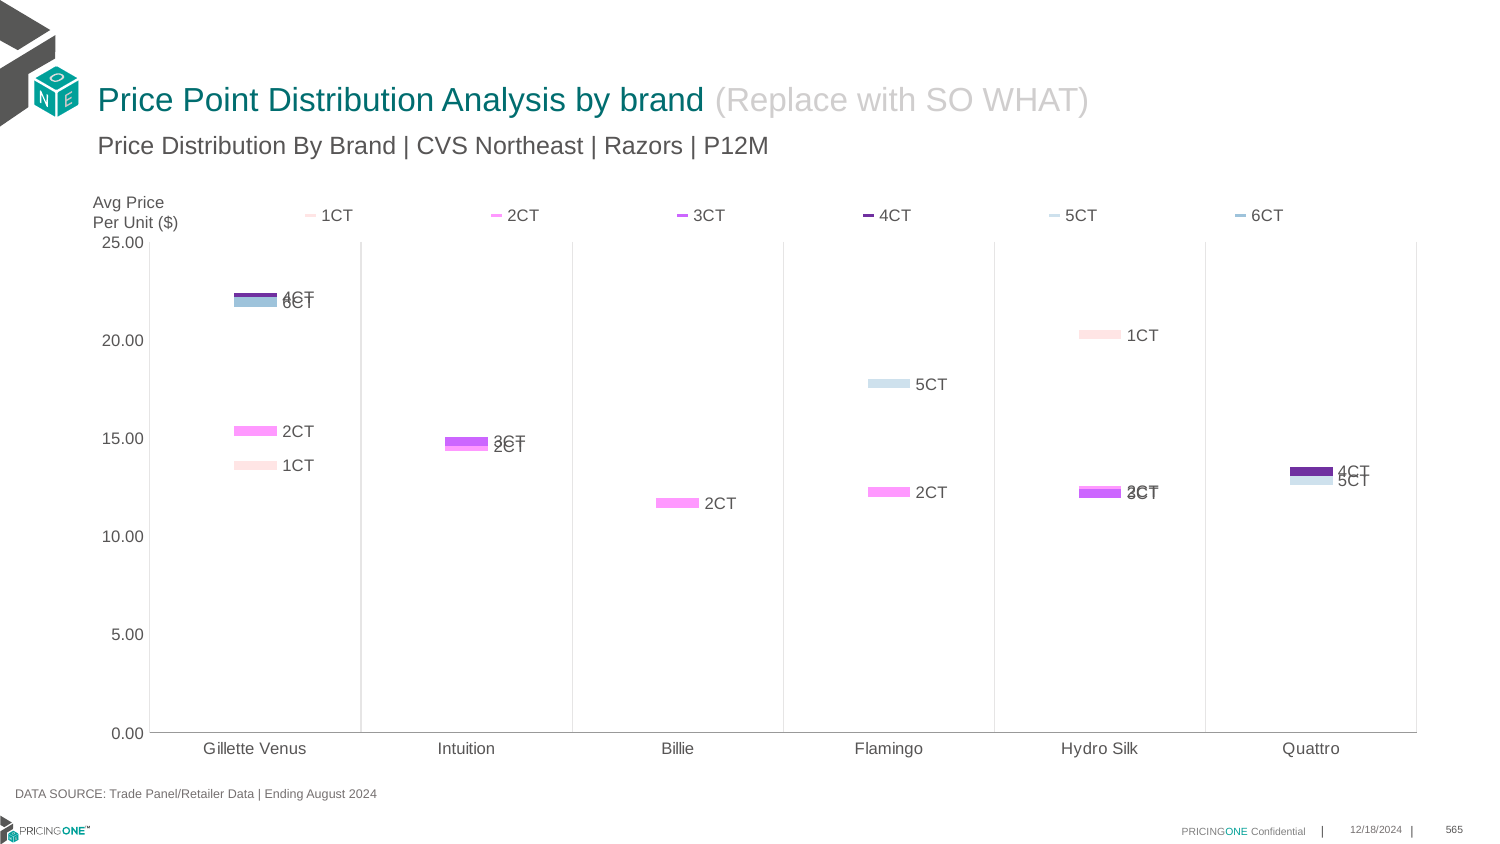

# Price Point Distribution Analysis by brand (Replace with SO WHAT)
Price Distribution By Brand | CVS Northeast | Razors | P12M

### Chart

| Category | 1CT | 2CT | 3CT | 4CT | 5CT | 6CT |
|---|---|---|---|---|---|---|
| Gillette Venus | 13.607253368823823 | 15.36325576237038 | None | 22.161218274111675 | None | 21.948373343219945 |
| Intuition | None | 14.5838168347764 | 14.833600810879297 | None | None | None |
| Billie | None | 11.70573138409508 | None | None | None | None |
| Flamingo | None | 12.26519881695695 | None | None | 17.771481653506736 | None |
| Hydro Silk | 20.271765721686574 | 12.30509644514323 | 12.18202804377565 | None | None | None |
| Quattro | None | None | None | 13.31002024291498 | 12.853373196412322 | None |
Avg Price
Per Unit ($)
DATA SOURCE: Trade Panel/Retailer Data | Ending August 2024
12/18/2024
565